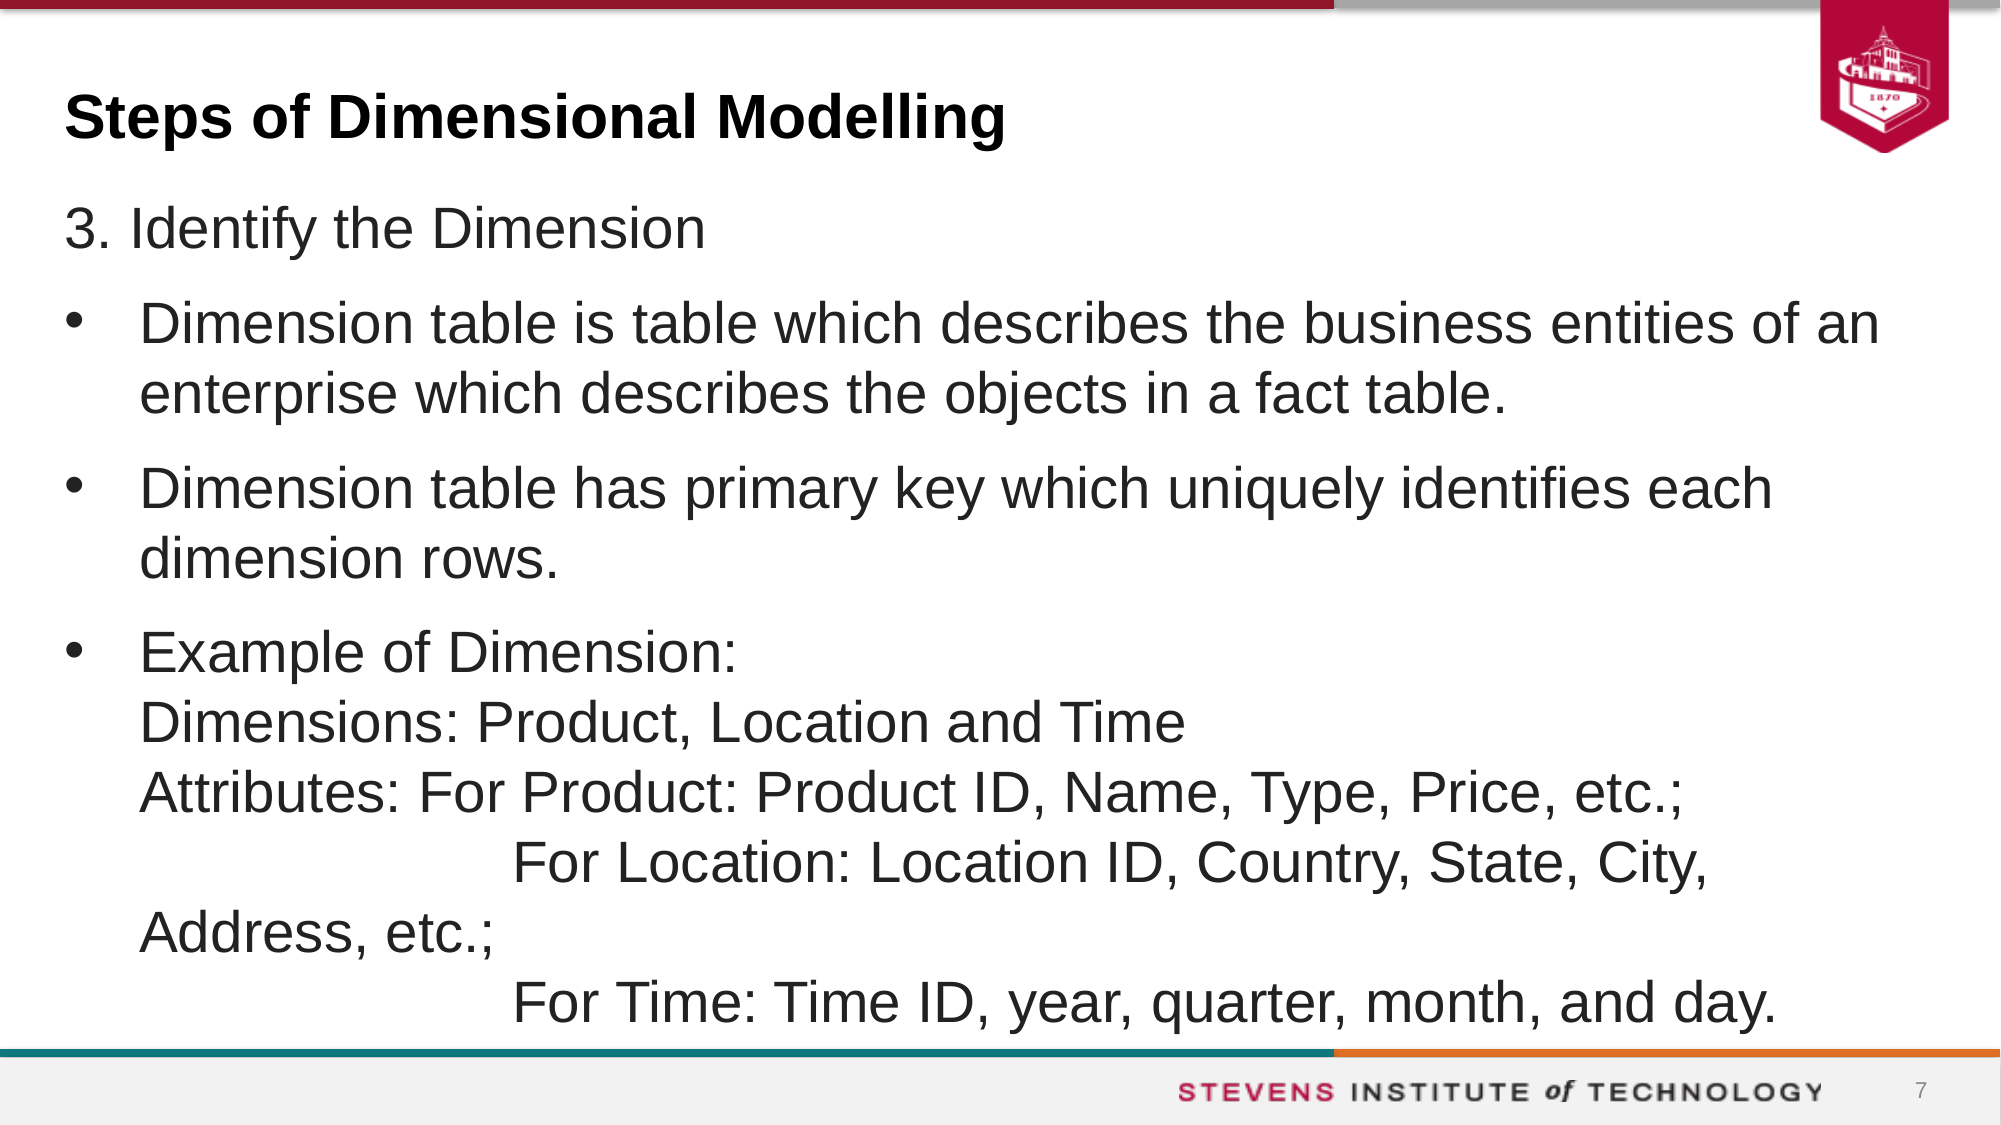

# Steps of Dimensional Modelling
3. Identify the Dimension
Dimension table is table which describes the business entities of an enterprise which describes the objects in a fact table.
Dimension table has primary key which uniquely identifies each dimension rows.
Example of Dimension:
Dimensions: Product, Location and Time
Attributes: For Product: Product ID, Name, Type, Price, etc.;
                       For Location: Location ID, Country, State, City, Address, etc.;
                       For Time: Time ID, year, quarter, month, and day.

7